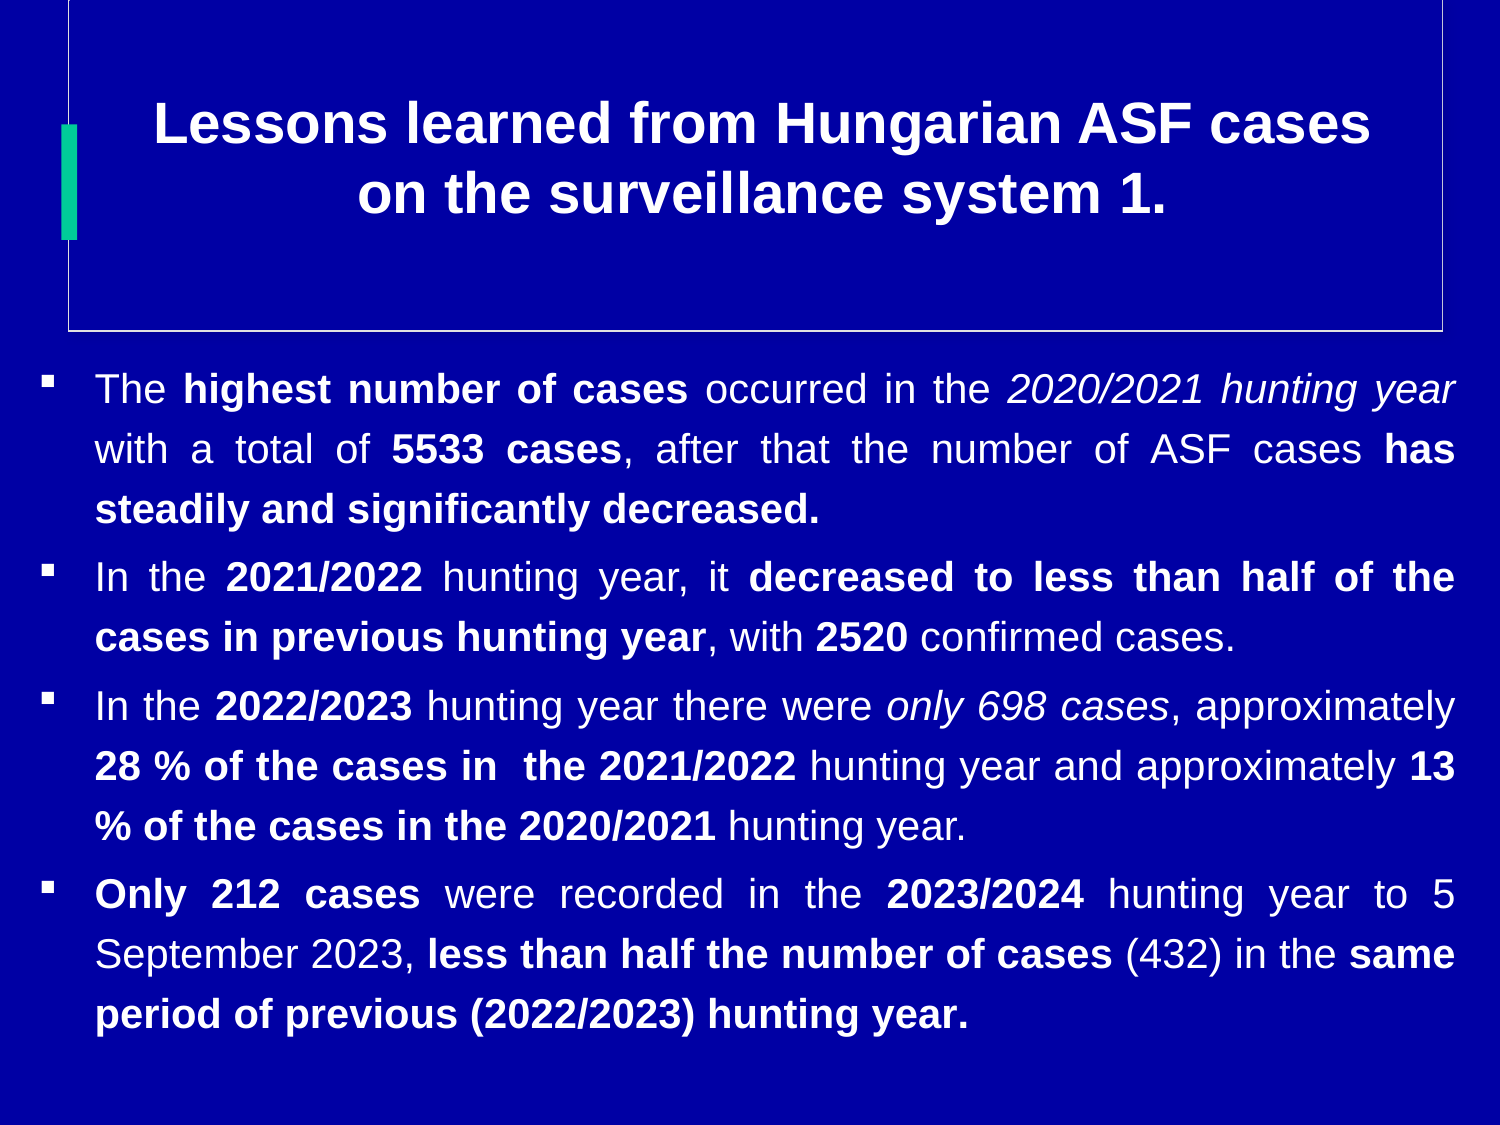

# Lessons learned from Hungarian ASF cases on the surveillance system 1.

The highest number of cases occurred in the 2020/2021 hunting year with a total of 5533 cases, after that the number of ASF cases has steadily and significantly decreased.
In the 2021/2022 hunting year, it decreased to less than half of the cases in previous hunting year, with 2520 confirmed cases.
In the 2022/2023 hunting year there were only 698 cases, approximately 28 % of the cases in  the 2021/2022 hunting year and approximately 13 % of the cases in the 2020/2021 hunting year.
Only 212 cases were recorded in the 2023/2024 hunting year to 5 September 2023, less than half the number of cases (432) in the same period of previous (2022/2023) hunting year.